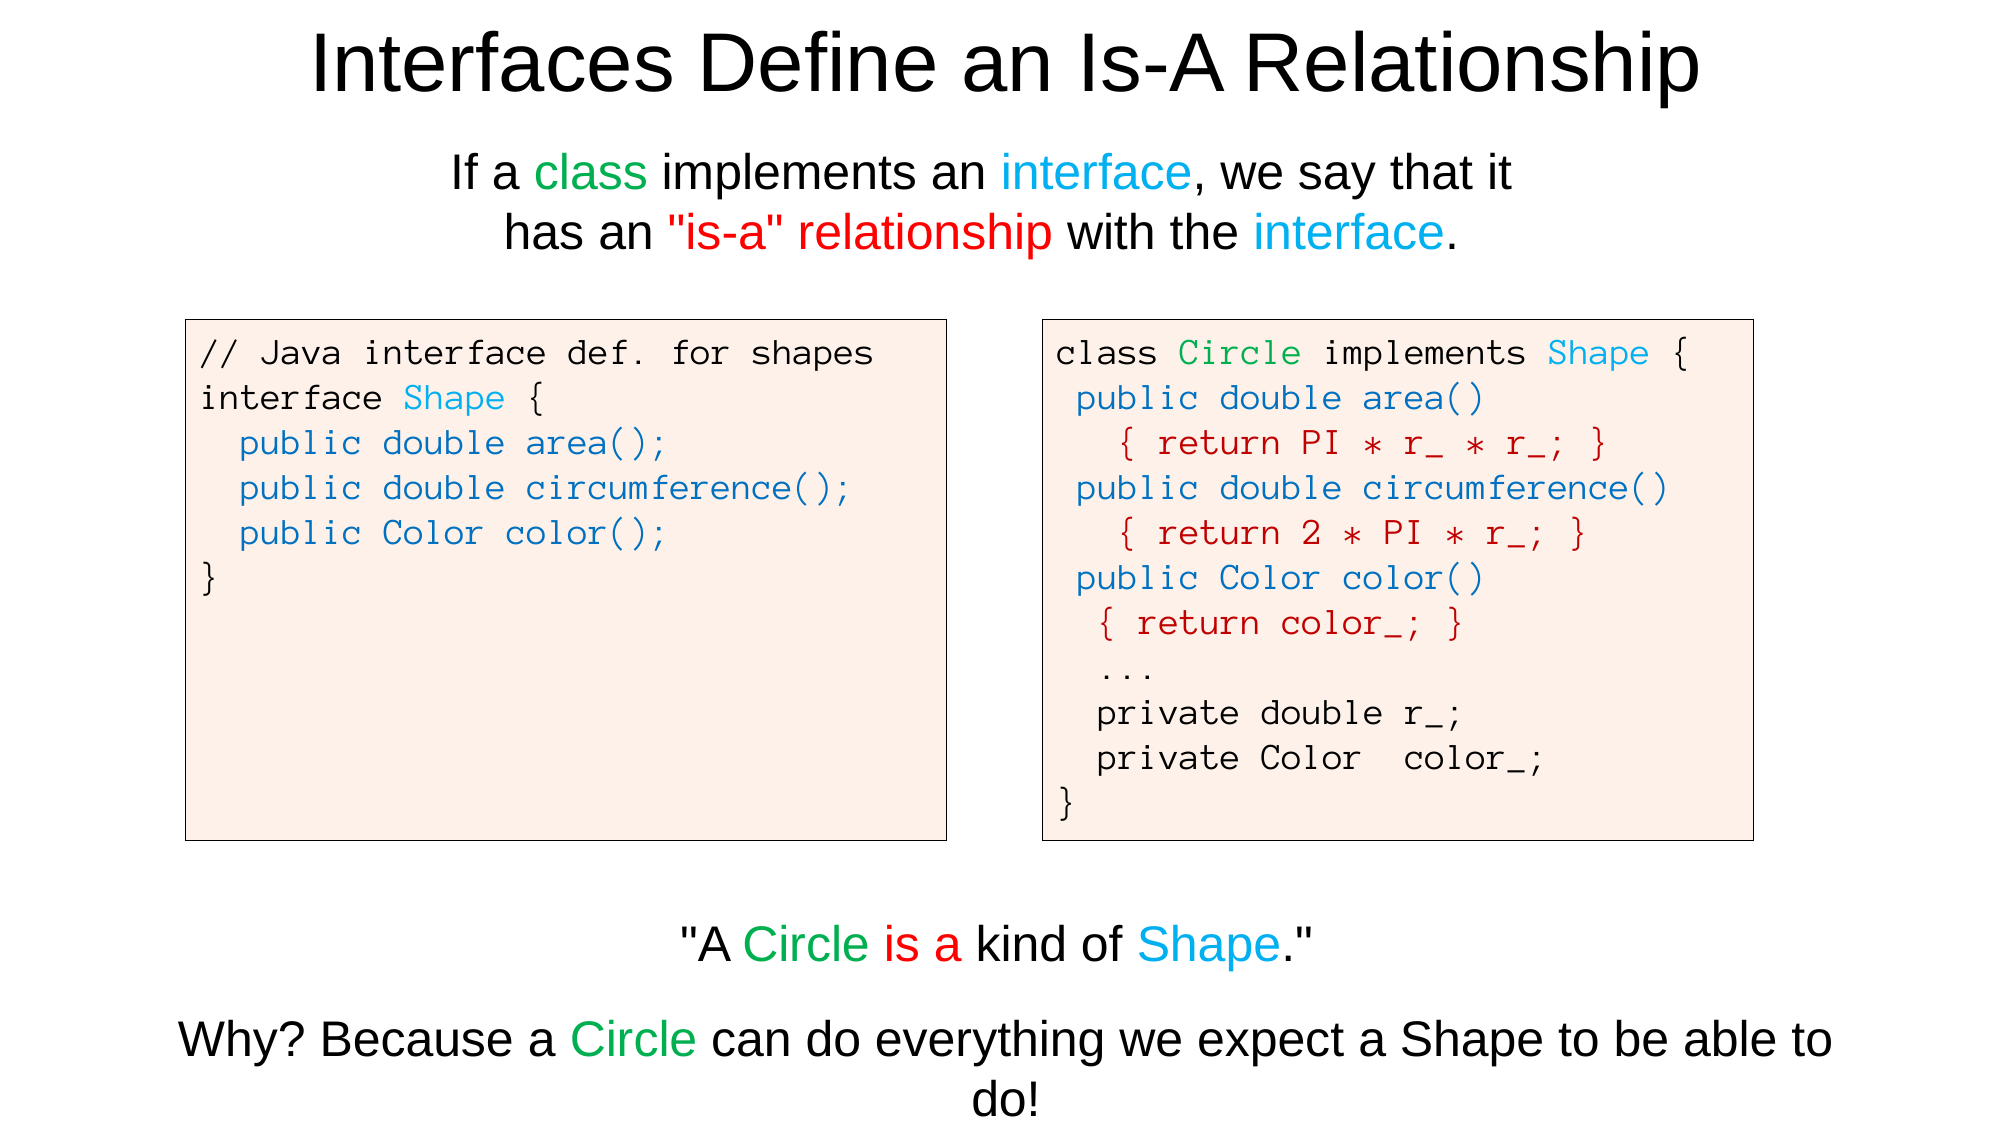

Interfaces Define an Is-A Relationship
If a class implements an interface, we say that it has an "is-a" relationship with the interface.
// Java interface def. for shapes
interface Shape {
  public double area();
  public double circumference();
  public Color color();
}

class Circle implements Shape {
 public double area()
   { return PI * r_ * r_; }
 public double circumference()
   { return 2 * PI * r_; }
 public Color color()
  { return color_; }
  ...
  private double r_;
  private Color  color_;
}
"A Circle is a kind of Shape."
Why? Because a Circle can do everything we expect a Shape to be able to do!